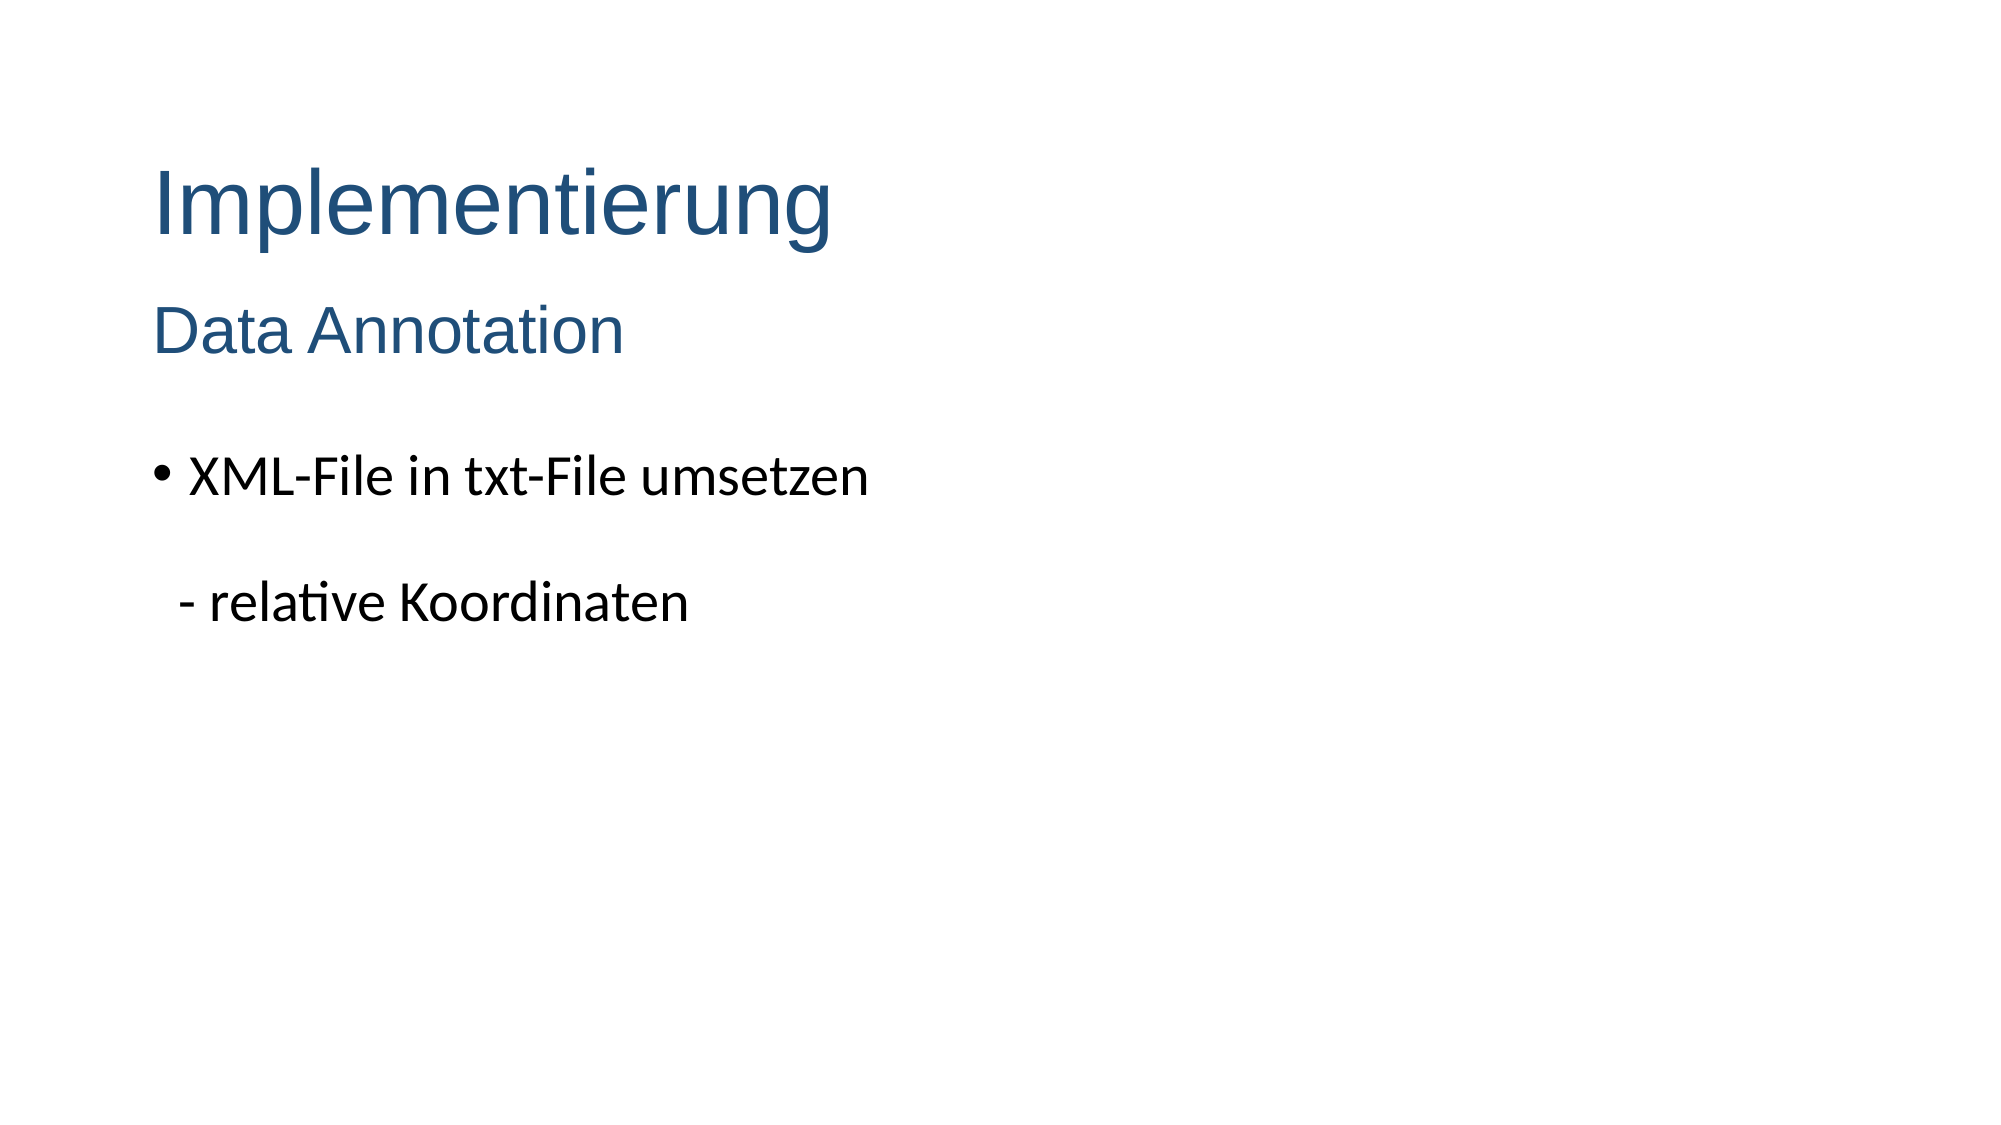

# Implementierung
Data Annotation
XML-File in txt-File umsetzen
  - relative Koordinaten